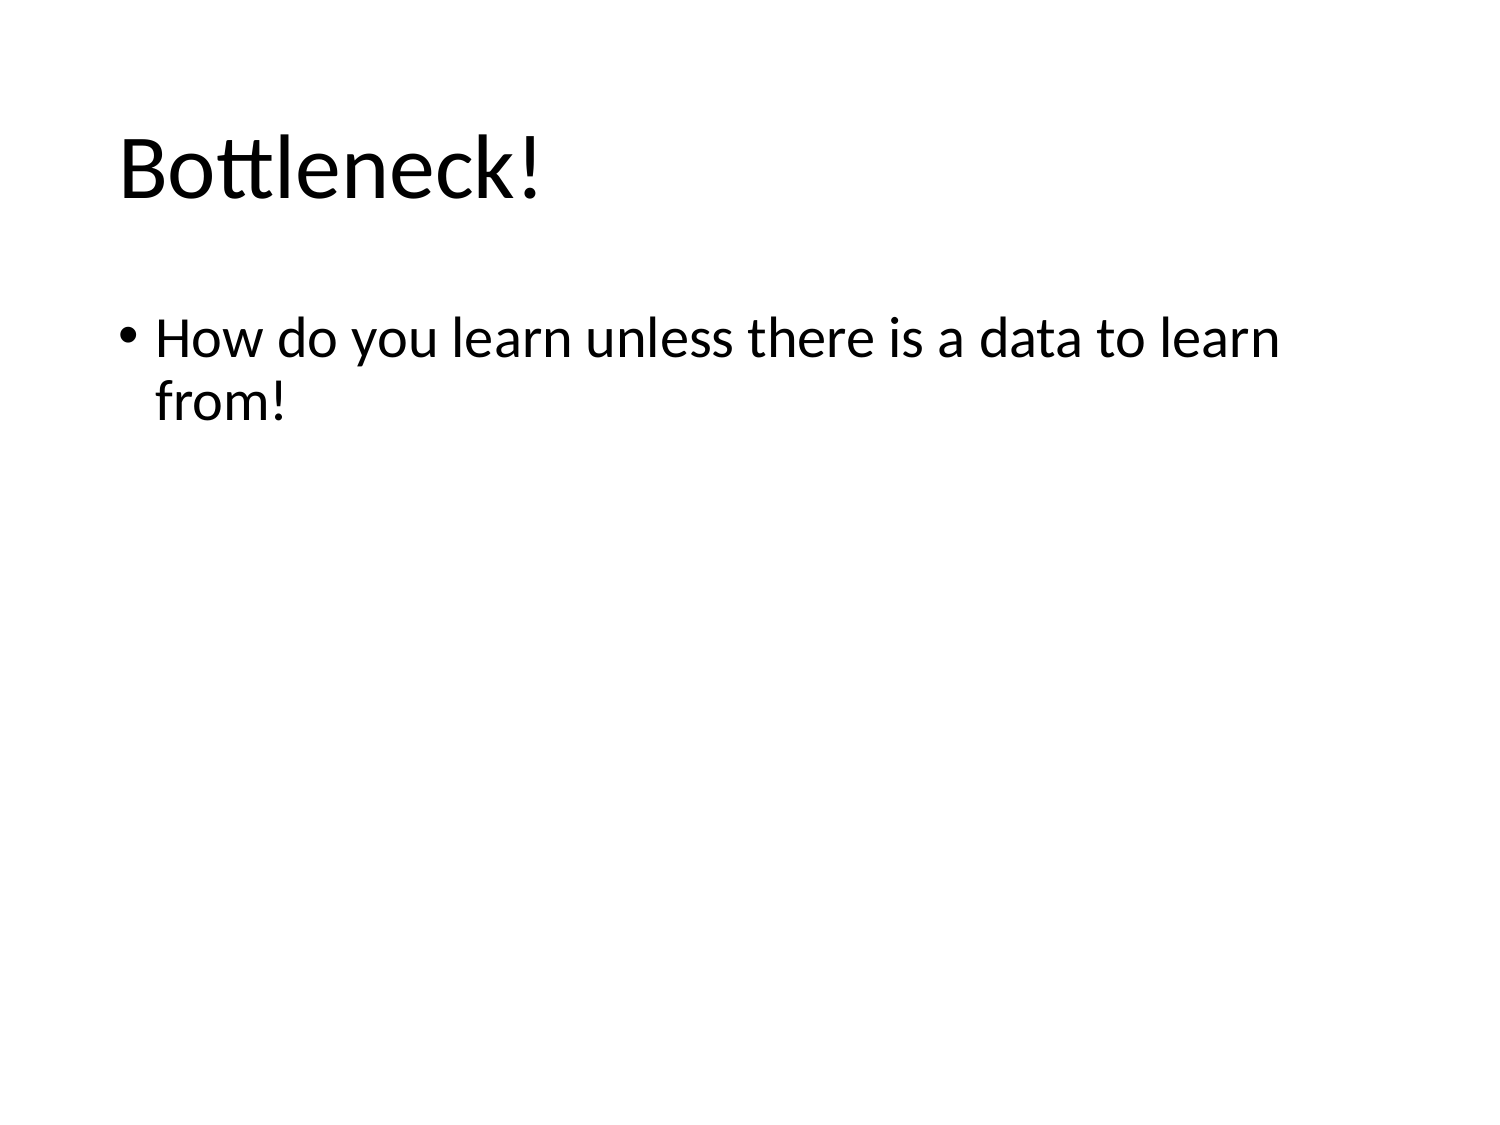

# Bottleneck!
How do you learn unless there is a data to learn from!